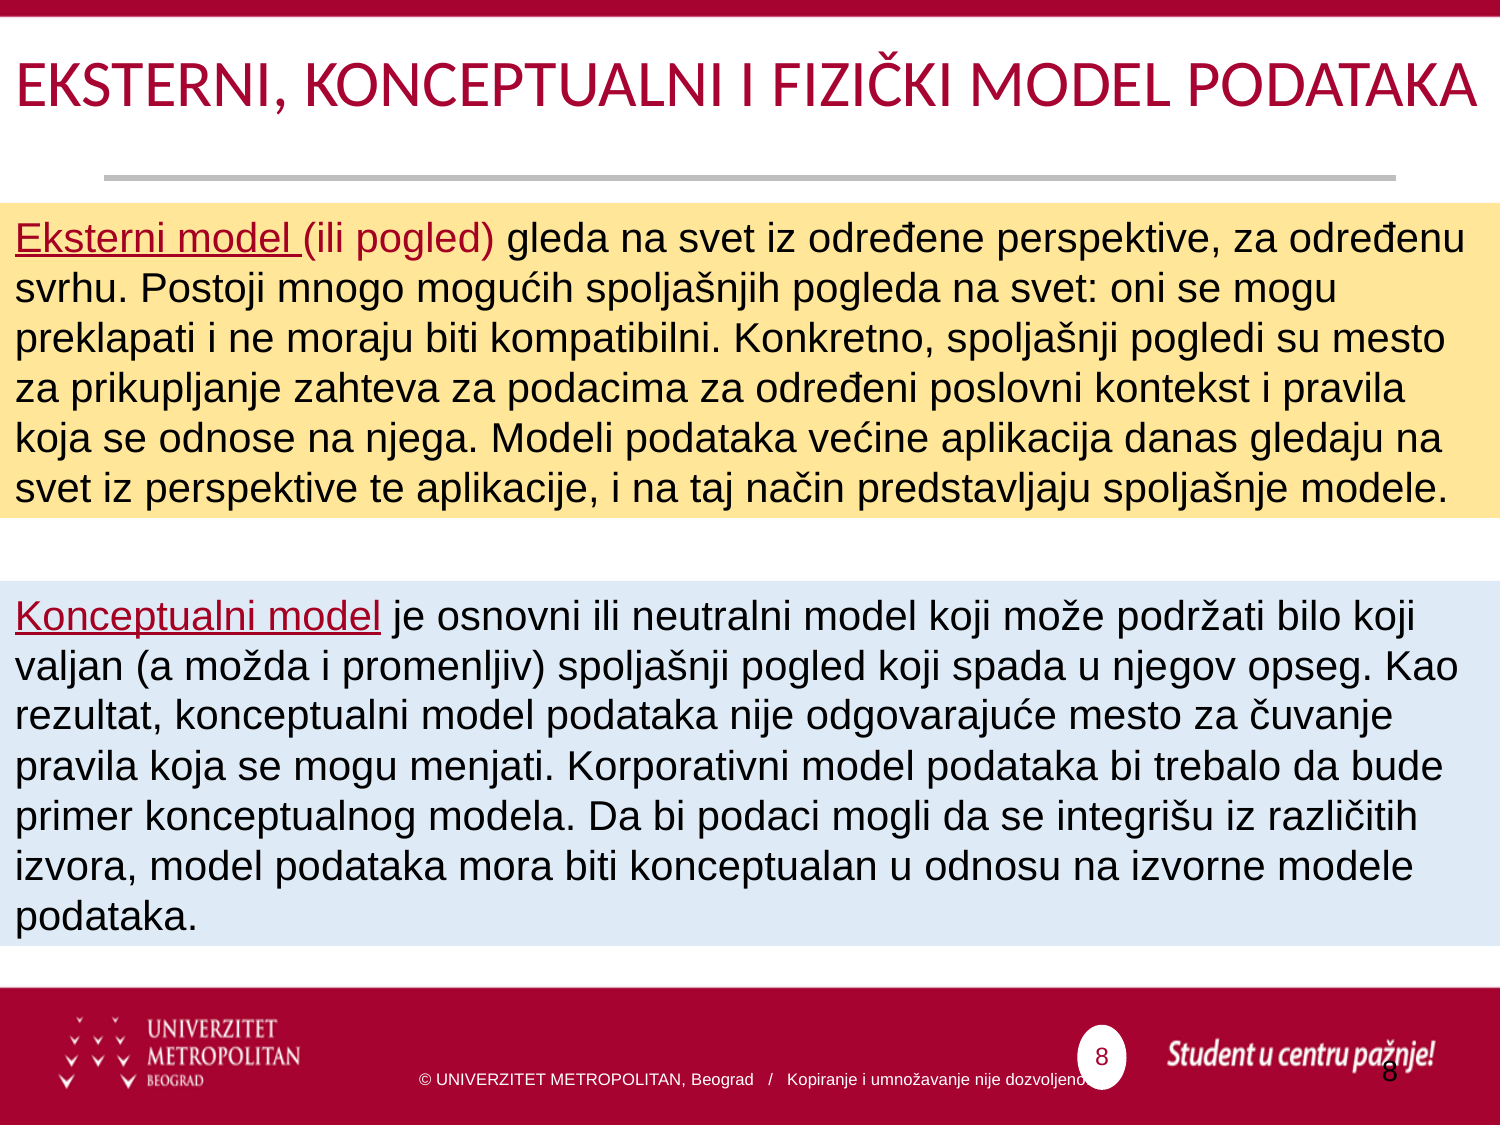

# EKSTERNI, KONCEPTUALNI I FIZIČKI MODEL PODATAKA
Eksterni model (ili pogled) gleda na svet iz određene perspektive, za određenu svrhu. Postoji mnogo mogućih spoljašnjih pogleda na svet: oni se mogu preklapati i ne moraju biti kompatibilni. Konkretno, spoljašnji pogledi su mesto za prikupljanje zahteva za podacima za određeni poslovni kontekst i pravila koja se odnose na njega. Modeli podataka većine aplikacija danas gledaju na svet iz perspektive te aplikacije, i na taj način predstavljaju spoljašnje modele.

Konceptualni model je osnovni ili neutralni model koji može podržati bilo koji valjan (a možda i promenljiv) spoljašnji pogled koji spada u njegov opseg. Kao rezultat, konceptualni model podataka nije odgovarajuće mesto za čuvanje pravila koja se mogu menjati. Korporativni model podataka bi trebalo da bude primer konceptualnog modela. Da bi podaci mogli da se integrišu iz različitih izvora, model podataka mora biti konceptualan u odnosu na izvorne modele podataka.
8